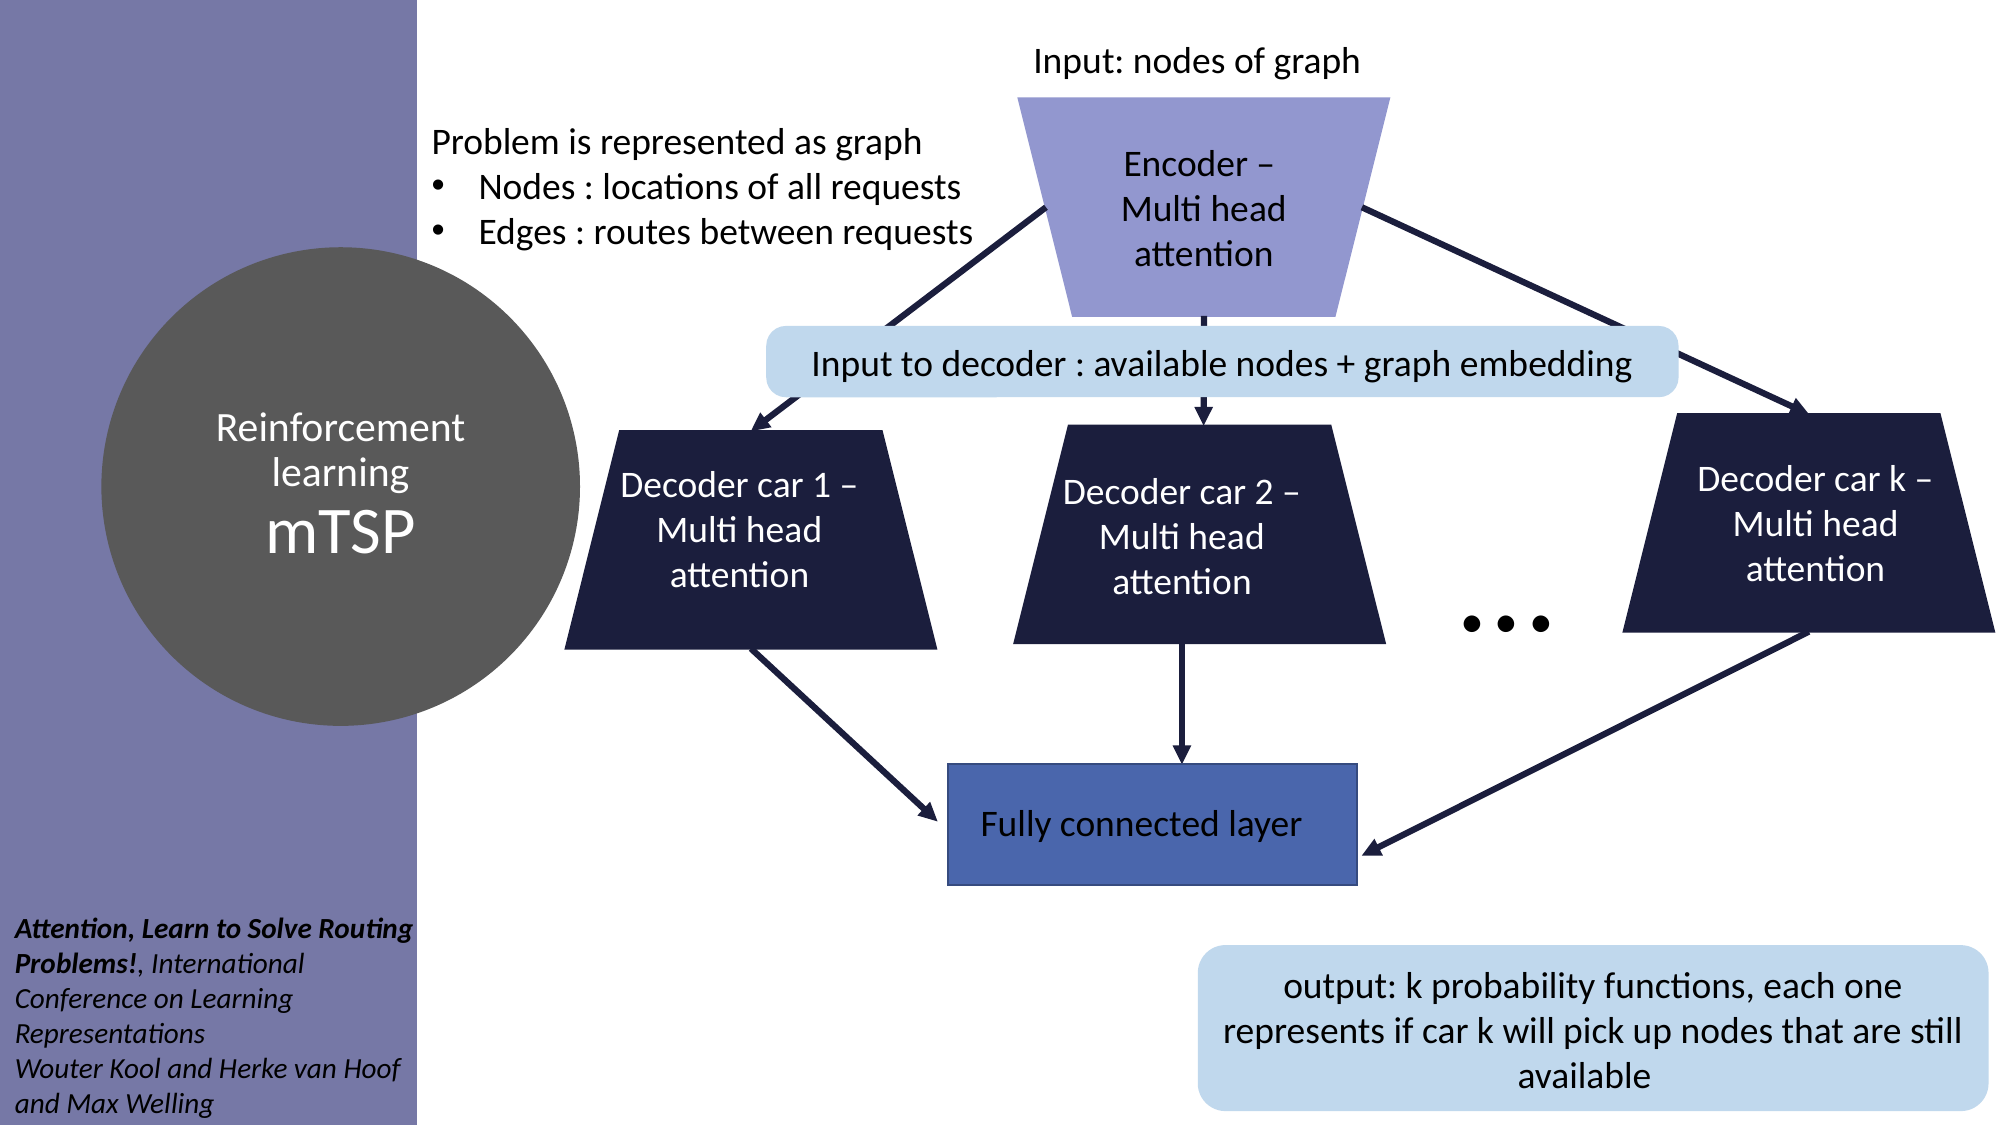

Input: nodes of graph

Problem is represented as graph
Nodes : locations of all requests
Edges : routes between requests

Encoder –
Multi head attention
Reinforcement learning
mTSP
Input to decoder : available nodes + graph embedding

Decoder car k –
Multi head attention
Decoder car 1 –
Multi head attention
Decoder car 2 –
Multi head attention
…

Fully connected layer
Attention, Learn to Solve Routing Problems!, International Conference on Learning Representations
Wouter Kool and Herke van Hoof and Max Welling
output: k probability functions, each one represents if car k will pick up nodes that are still available